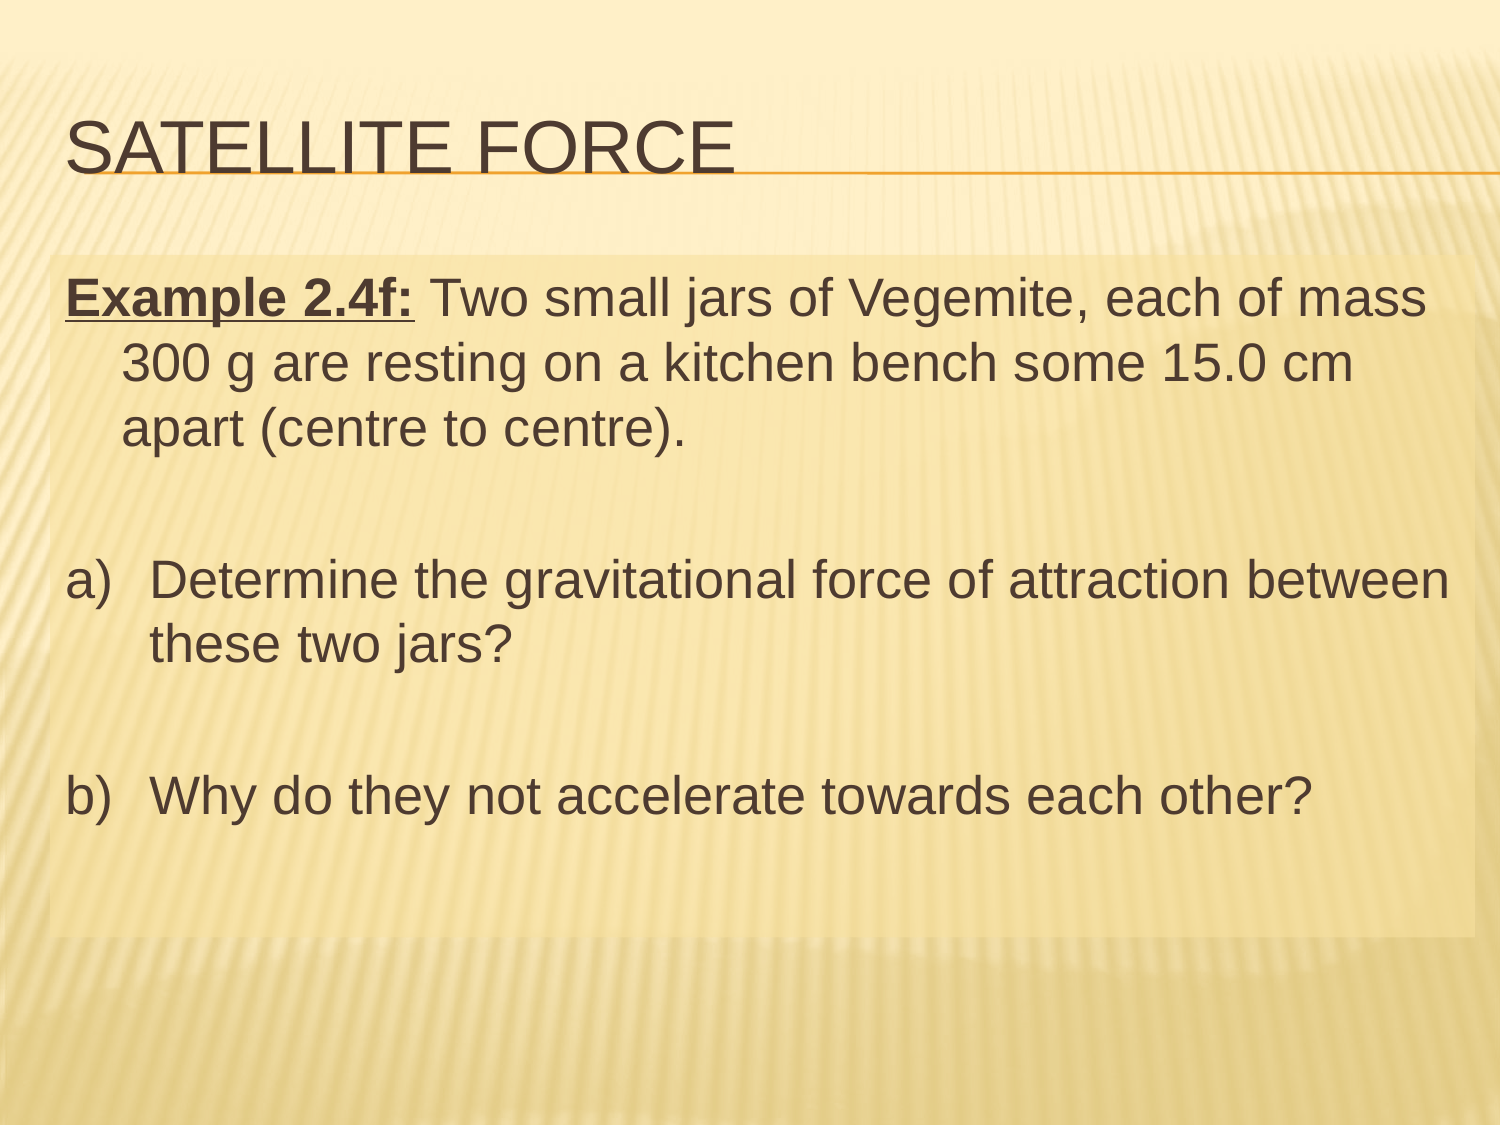

# Satellite Force
Example 2.4f: Two small jars of Vegemite, each of mass 300 g are resting on a kitchen bench some 15.0 cm apart (centre to centre).

Determine the gravitational force of attraction between these two jars?

Why do they not accelerate towards each other?